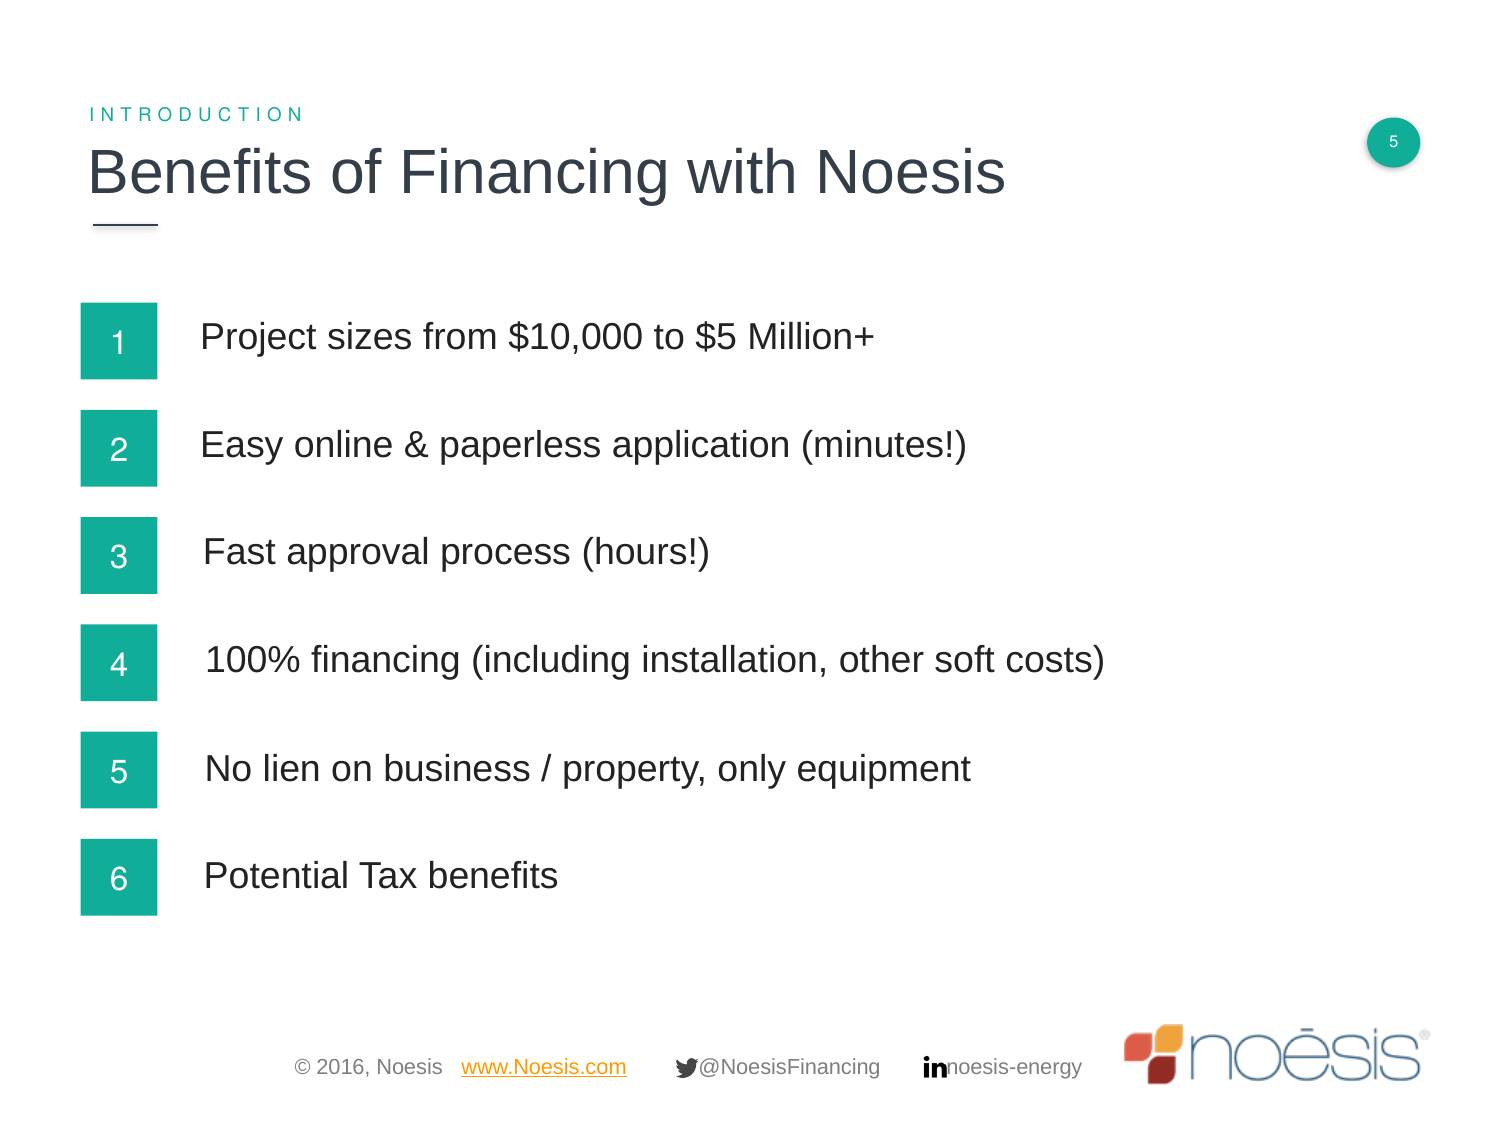

Benefits of Financing with Noesis
INTRODUCTION

1
Project sizes from $10,000 to $5 Million+
2
Easy online & paperless application (minutes!)
3
Fast approval process (hours!)
4
100% financing (including installation, other soft costs)
5
No lien on business / property, only equipment
6
Potential Tax benefits